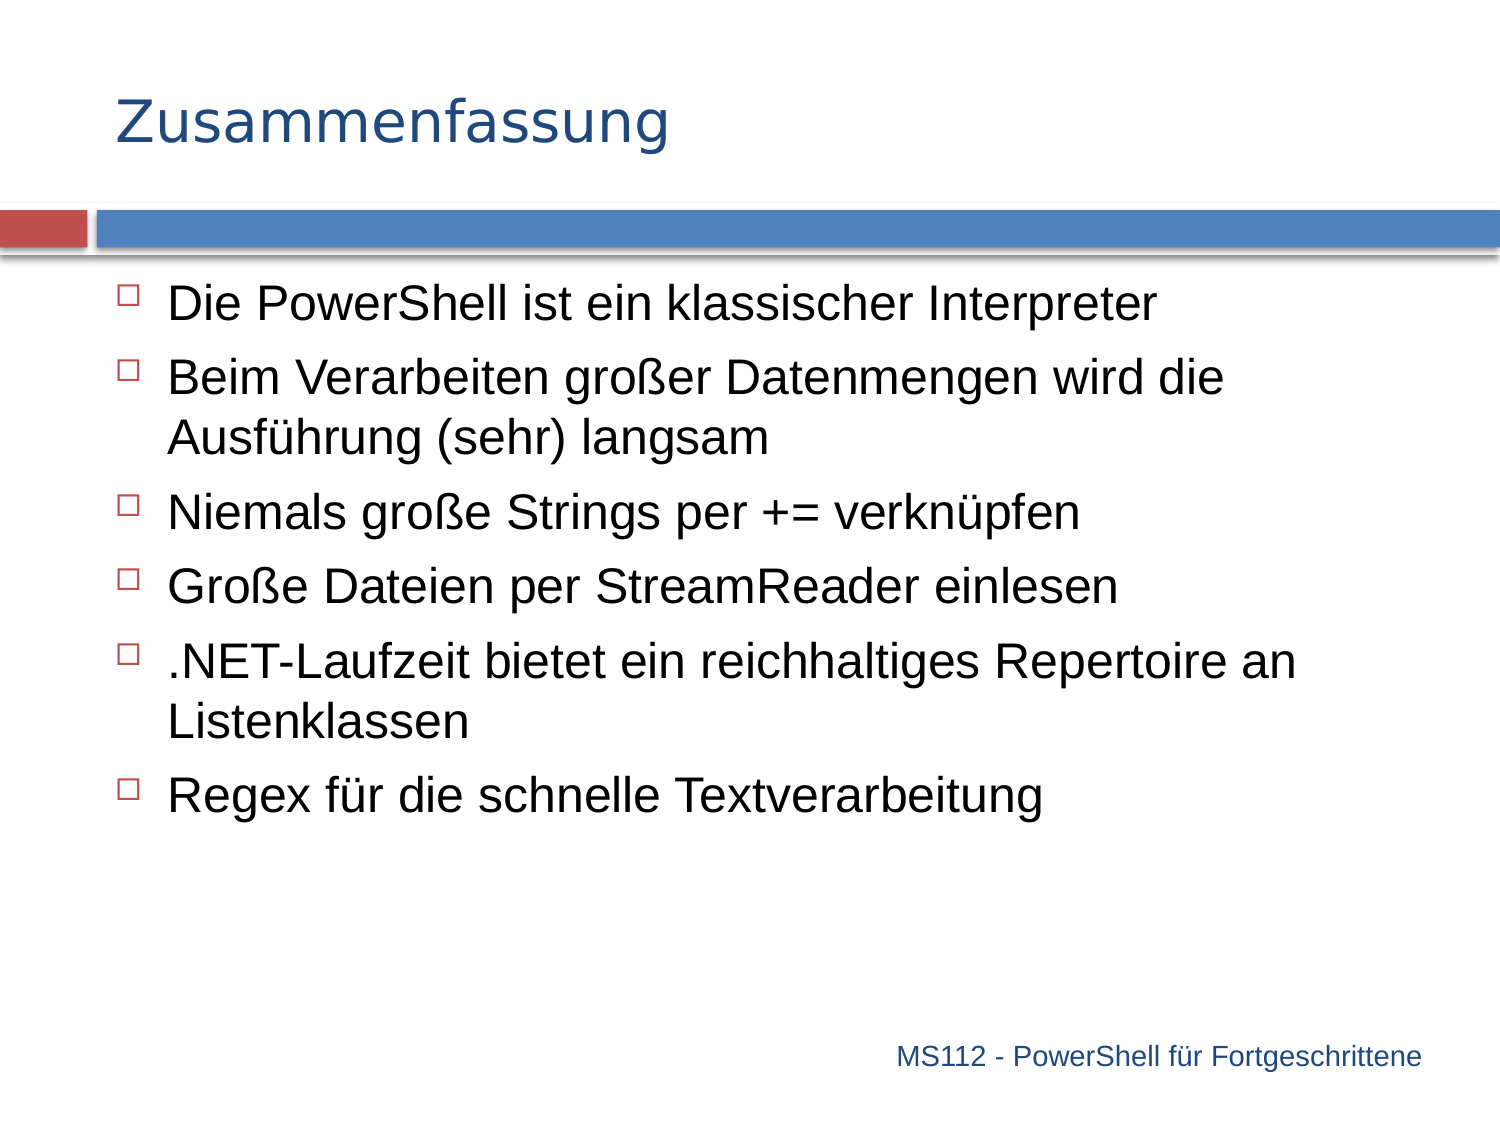

# Zusammenfassung
Die PowerShell ist ein klassischer Interpreter
Beim Verarbeiten großer Datenmengen wird die Ausführung (sehr) langsam
Niemals große Strings per += verknüpfen
Große Dateien per StreamReader einlesen
.NET-Laufzeit bietet ein reichhaltiges Repertoire an Listenklassen
Regex für die schnelle Textverarbeitung
MS112 - PowerShell für Fortgeschrittene